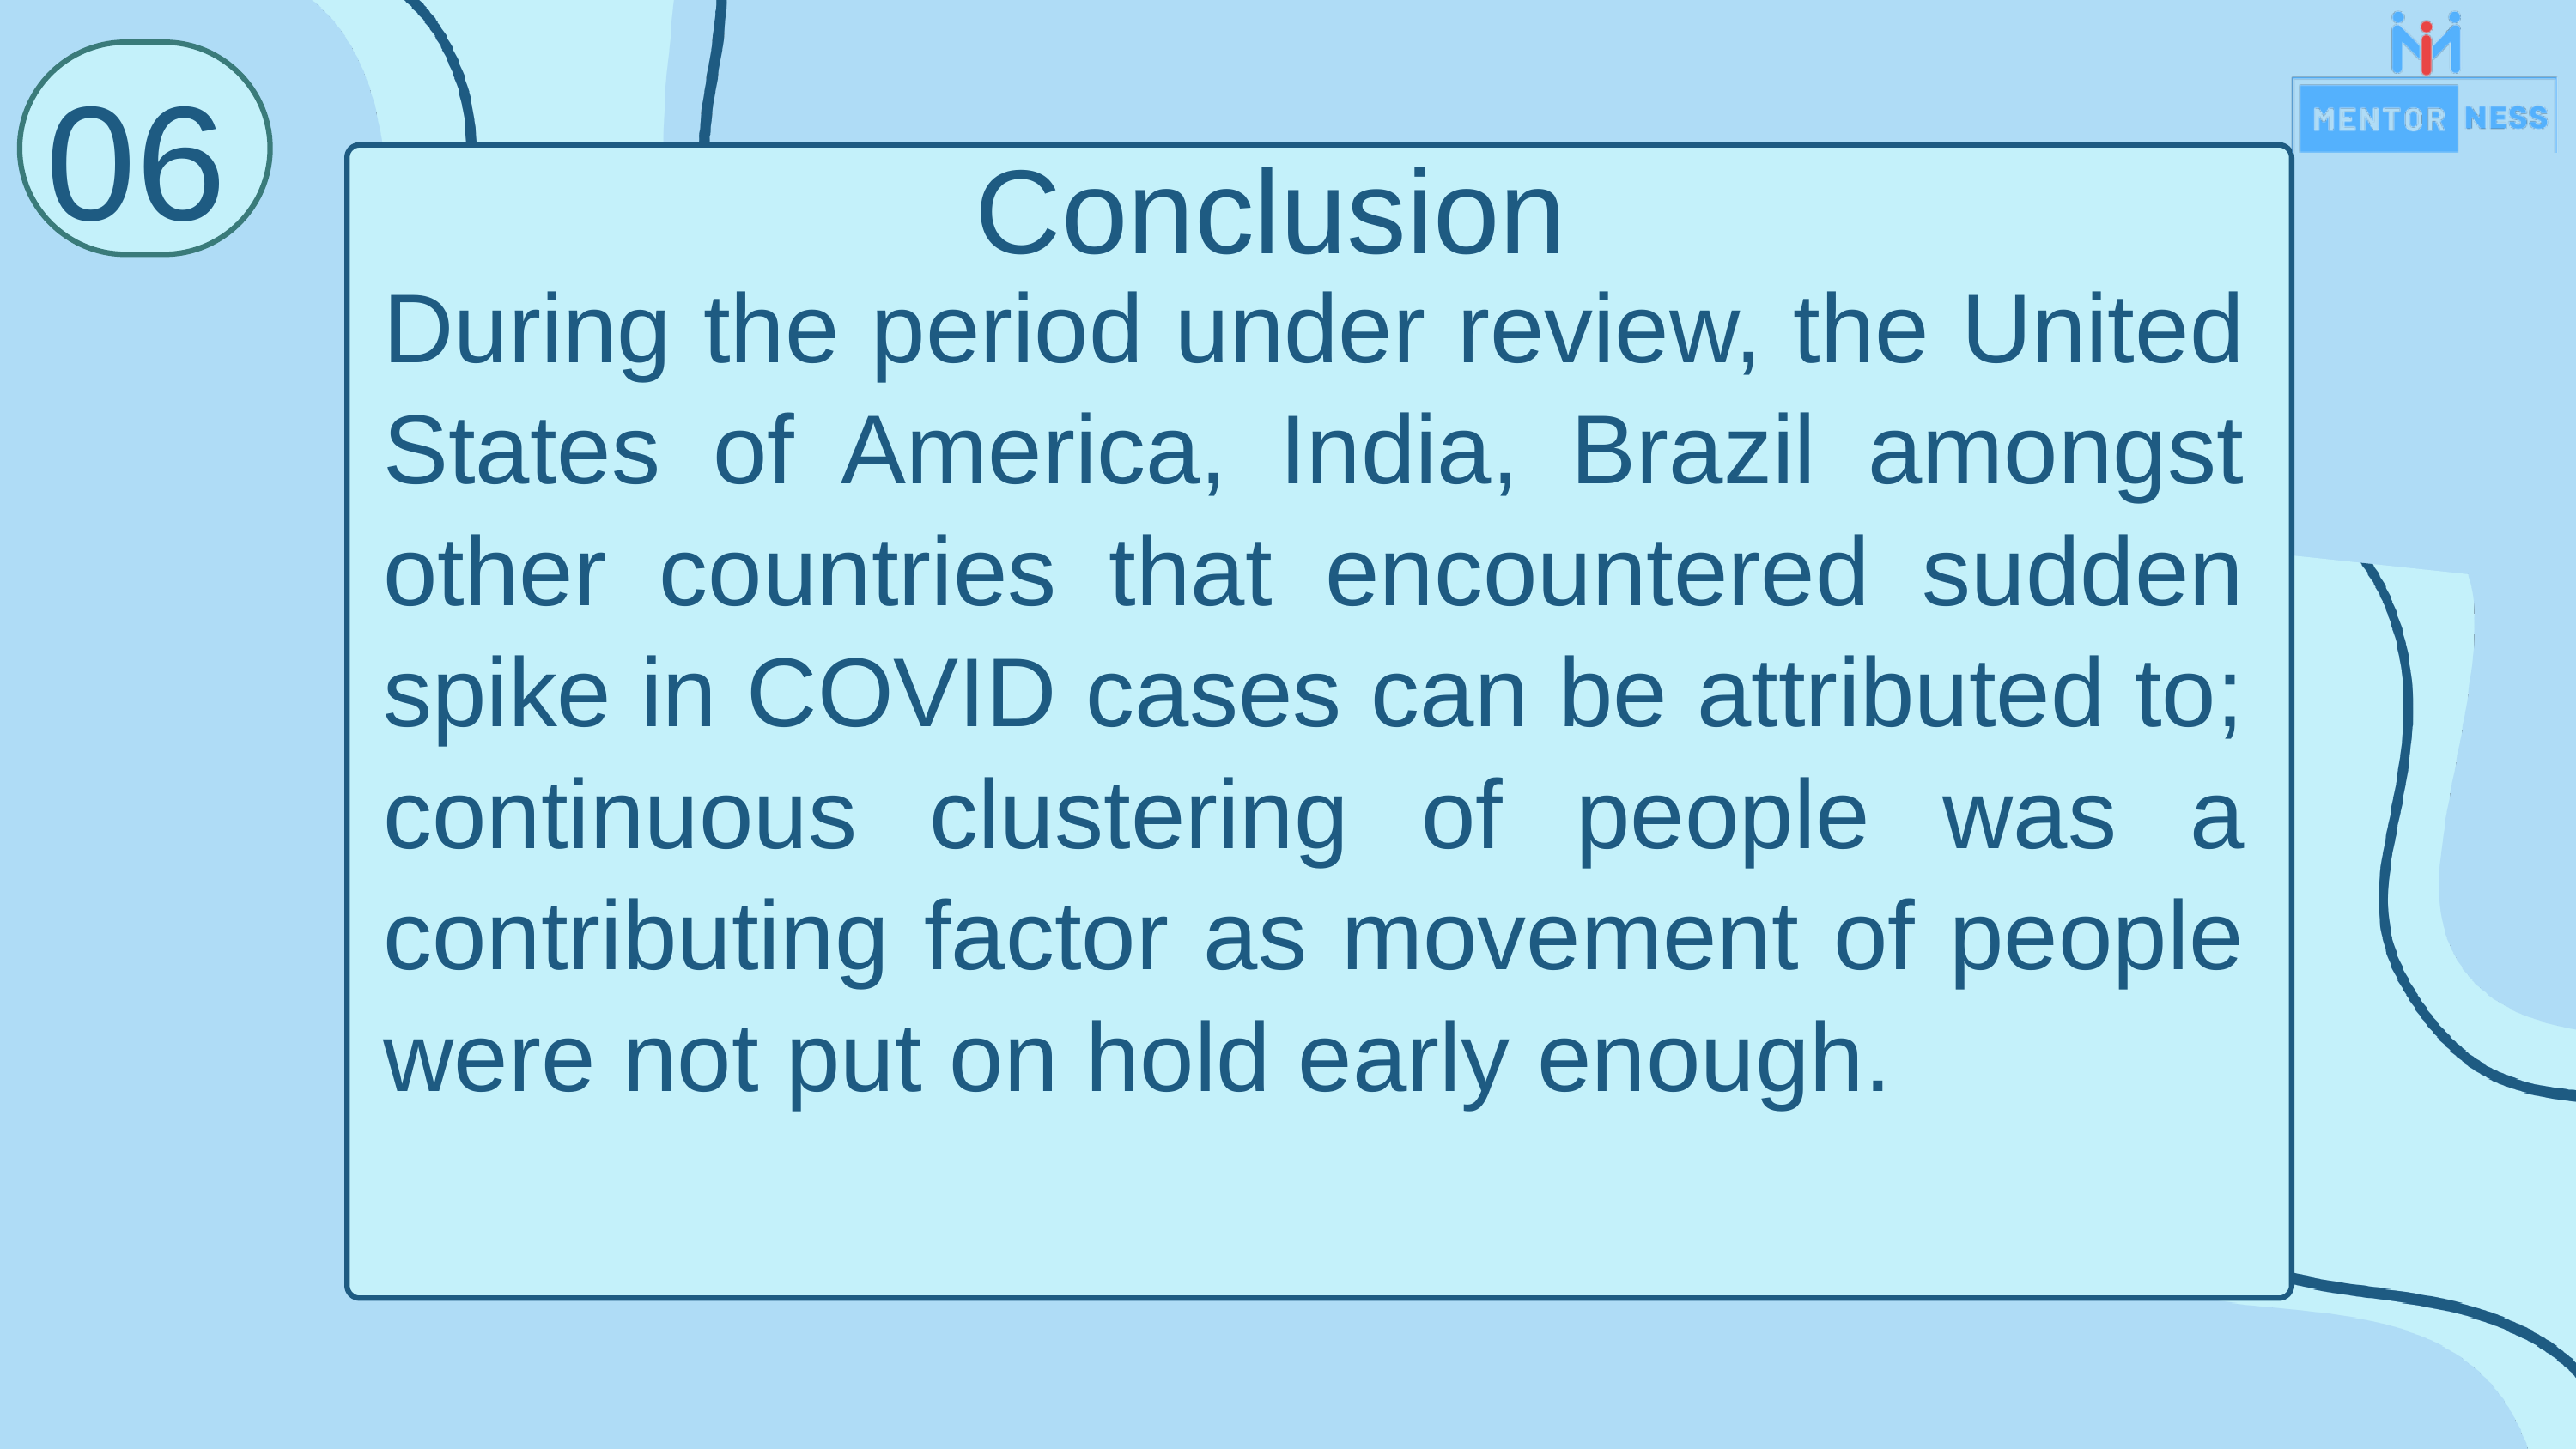

06
Conclusion

During the period under review, the United States of America, India, Brazil amongst other countries that encountered sudden spike in COVID cases can be attributed to; continuous clustering of people was a contributing factor as movement of people were not put on hold early enough.